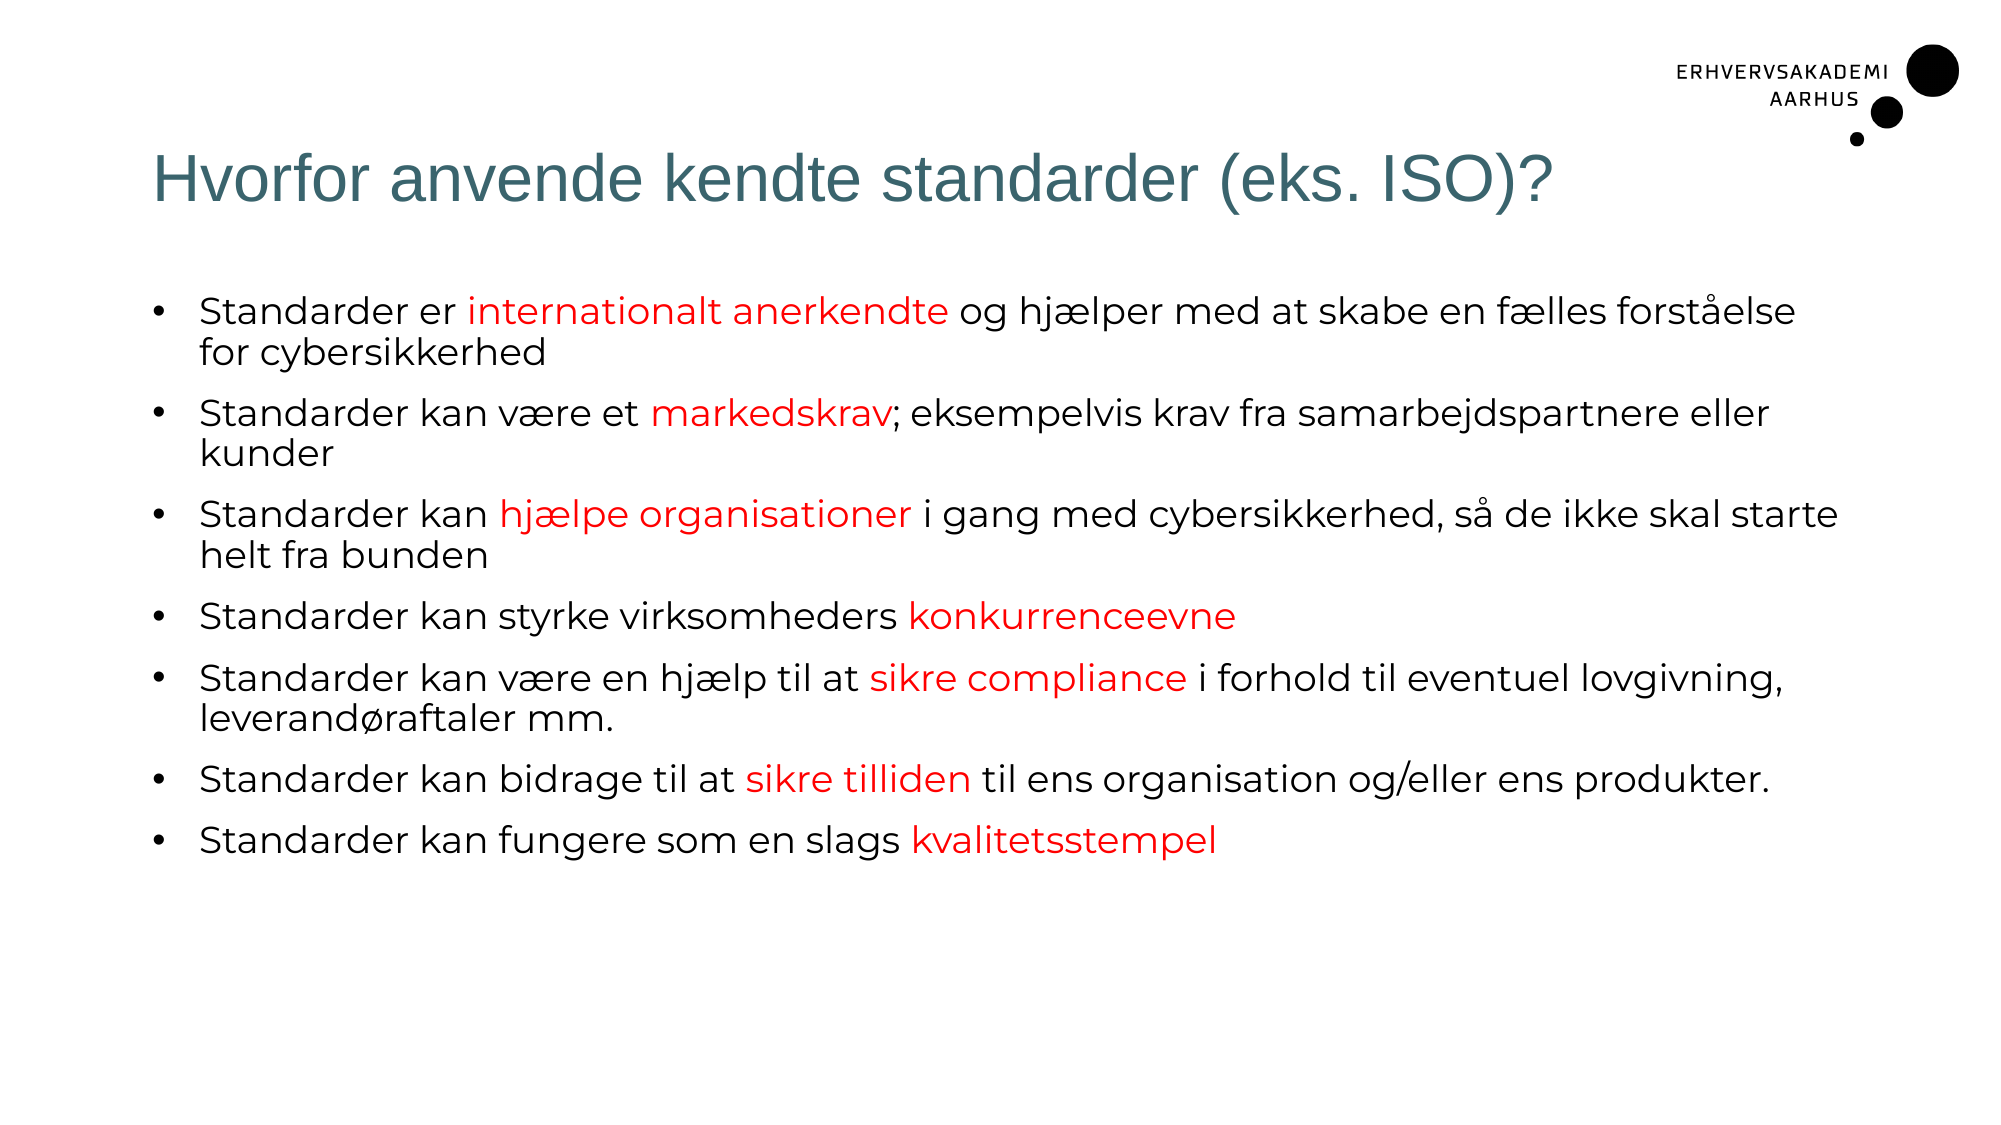

# Hvorfor anvende kendte standarder (eks. ISO)?
Standarder er internationalt anerkendte og hjælper med at skabe en fælles forståelse for cybersikkerhed
Standarder kan være et markedskrav; eksempelvis krav fra samarbejdspartnere eller kunder
Standarder kan hjælpe organisationer i gang med cybersikkerhed, så de ikke skal starte helt fra bunden
Standarder kan styrke virksomheders konkurrenceevne
Standarder kan være en hjælp til at sikre compliance i forhold til eventuel lovgivning, leverandøraftaler mm.
Standarder kan bidrage til at sikre tilliden til ens organisation og/eller ens produkter.
Standarder kan fungere som en slags kvalitetsstempel